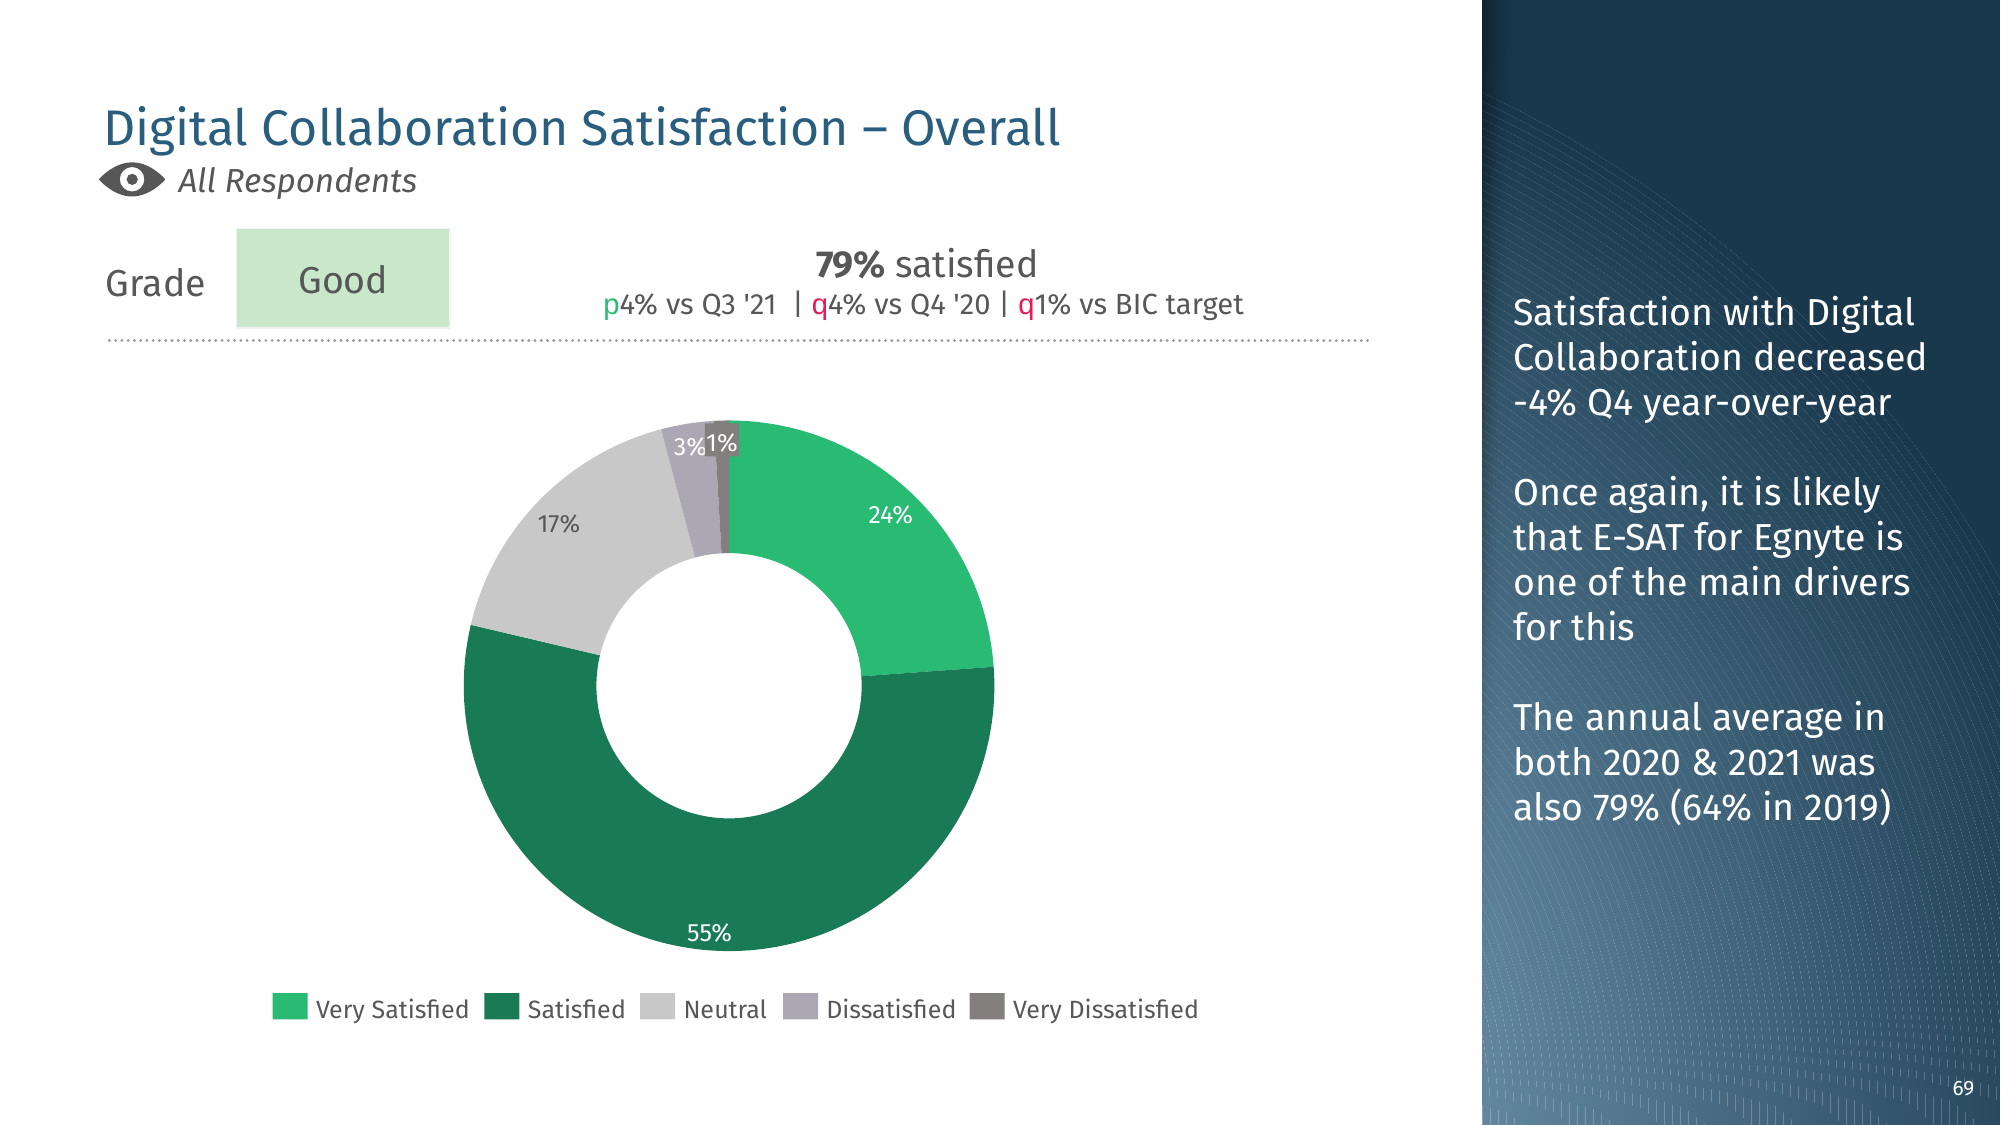

Satisfaction with Digital Collaboration decreased -4% Q4 year-over-year

Once again, it is likely that E-SAT for Egnyte is one of the main drivers for this

The annual average in both 2020 & 2021 was also 79% (64% in 2019)
# Digital Collaboration Satisfaction – Overall

All Respondents
Good
Grade
79% satisfied
p4% vs Q3 '21  | q4% vs Q4 '20 | q1% vs BIC target

### Chart

| Category |  |
|---|---|
1%
3%
24%
17%
55%
Very Satisfied
Satisfied
Neutral
Dissatisfied
Very Dissatisfied